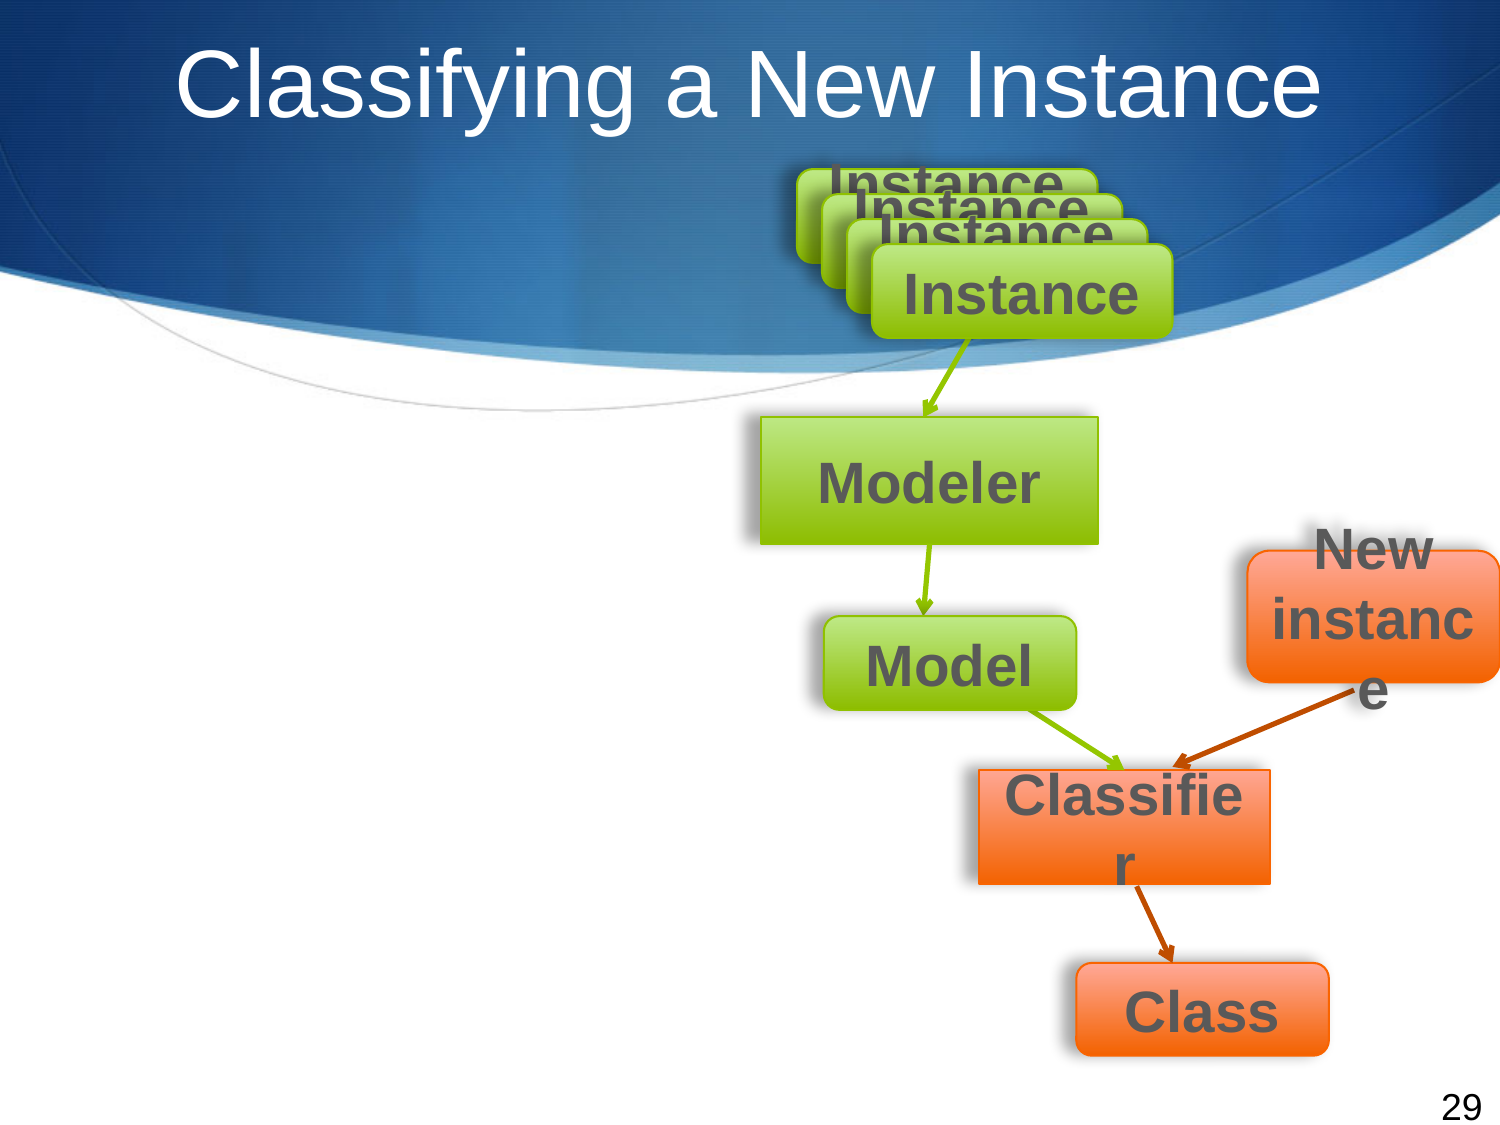

# Classifying a New Instance
Instances
Instances
Instances
Instance
Modeler
New instance
Model
Classifier
Class
29